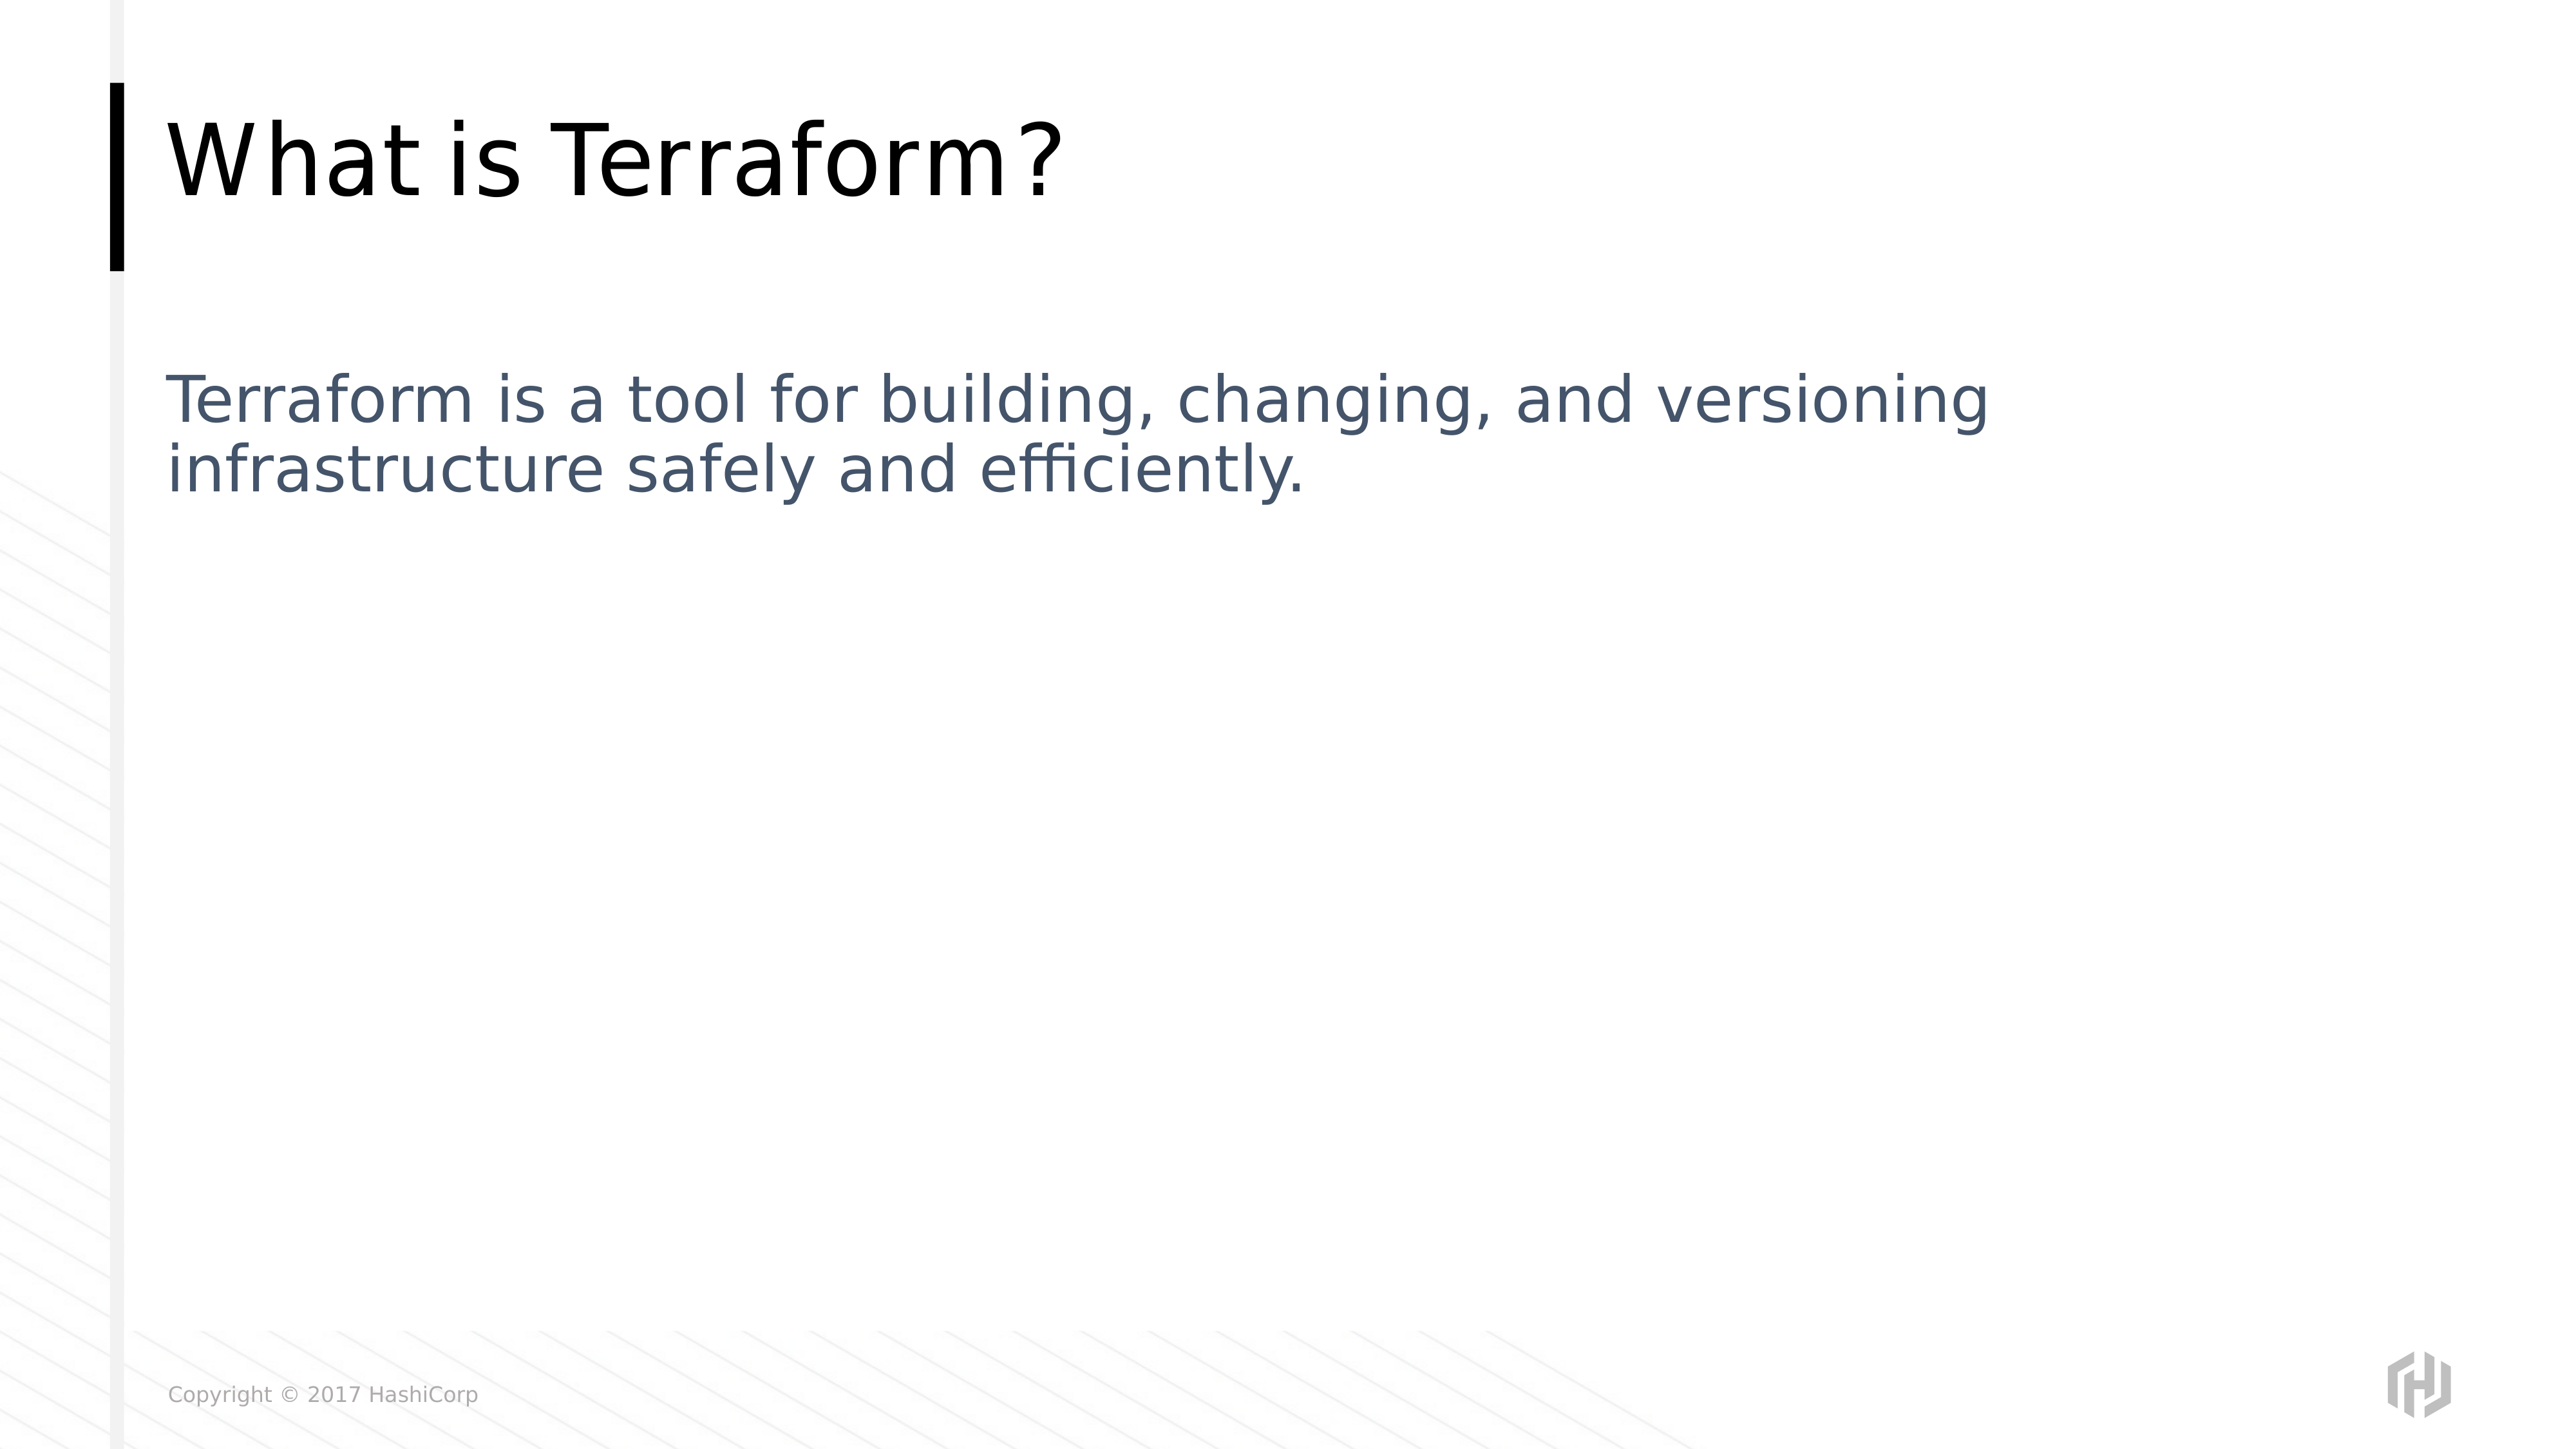

# What is Terraform?
Terraform is a tool for building, changing, and versioning infrastructure safely and efficiently.